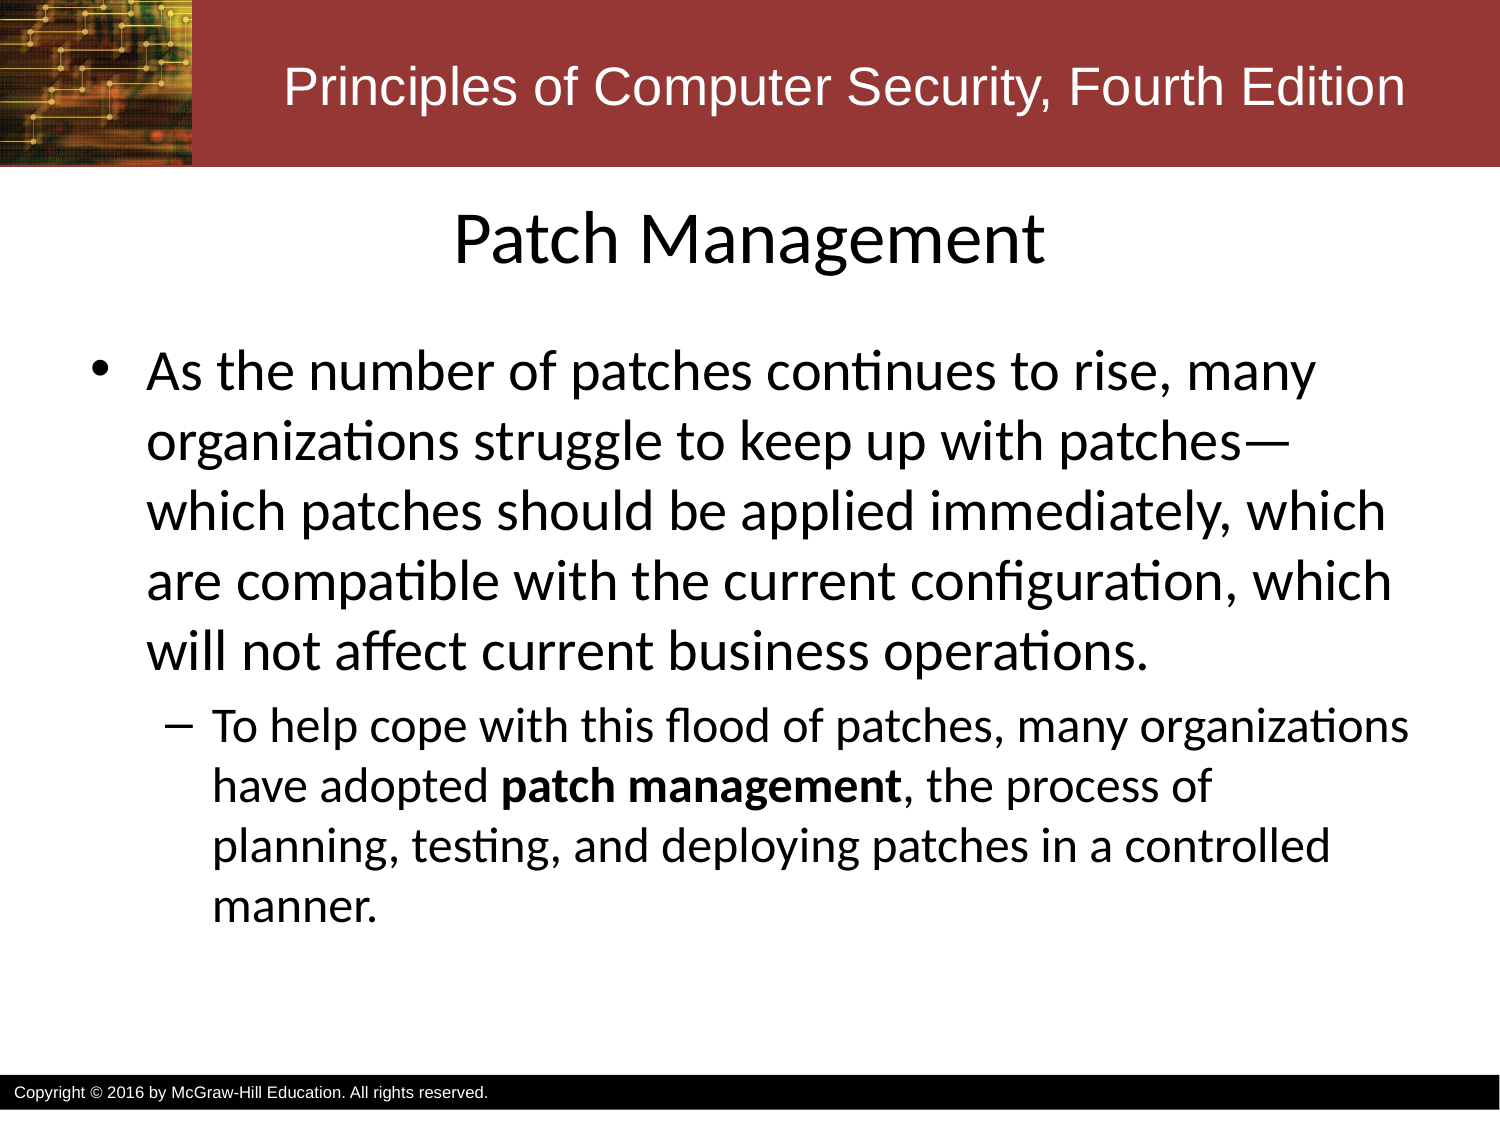

# Patch Management
As the number of patches continues to rise, many organizations struggle to keep up with patches—which patches should be applied immediately, which are compatible with the current configuration, which will not affect current business operations.
To help cope with this flood of patches, many organizations have adopted patch management, the process of planning, testing, and deploying patches in a controlled manner.